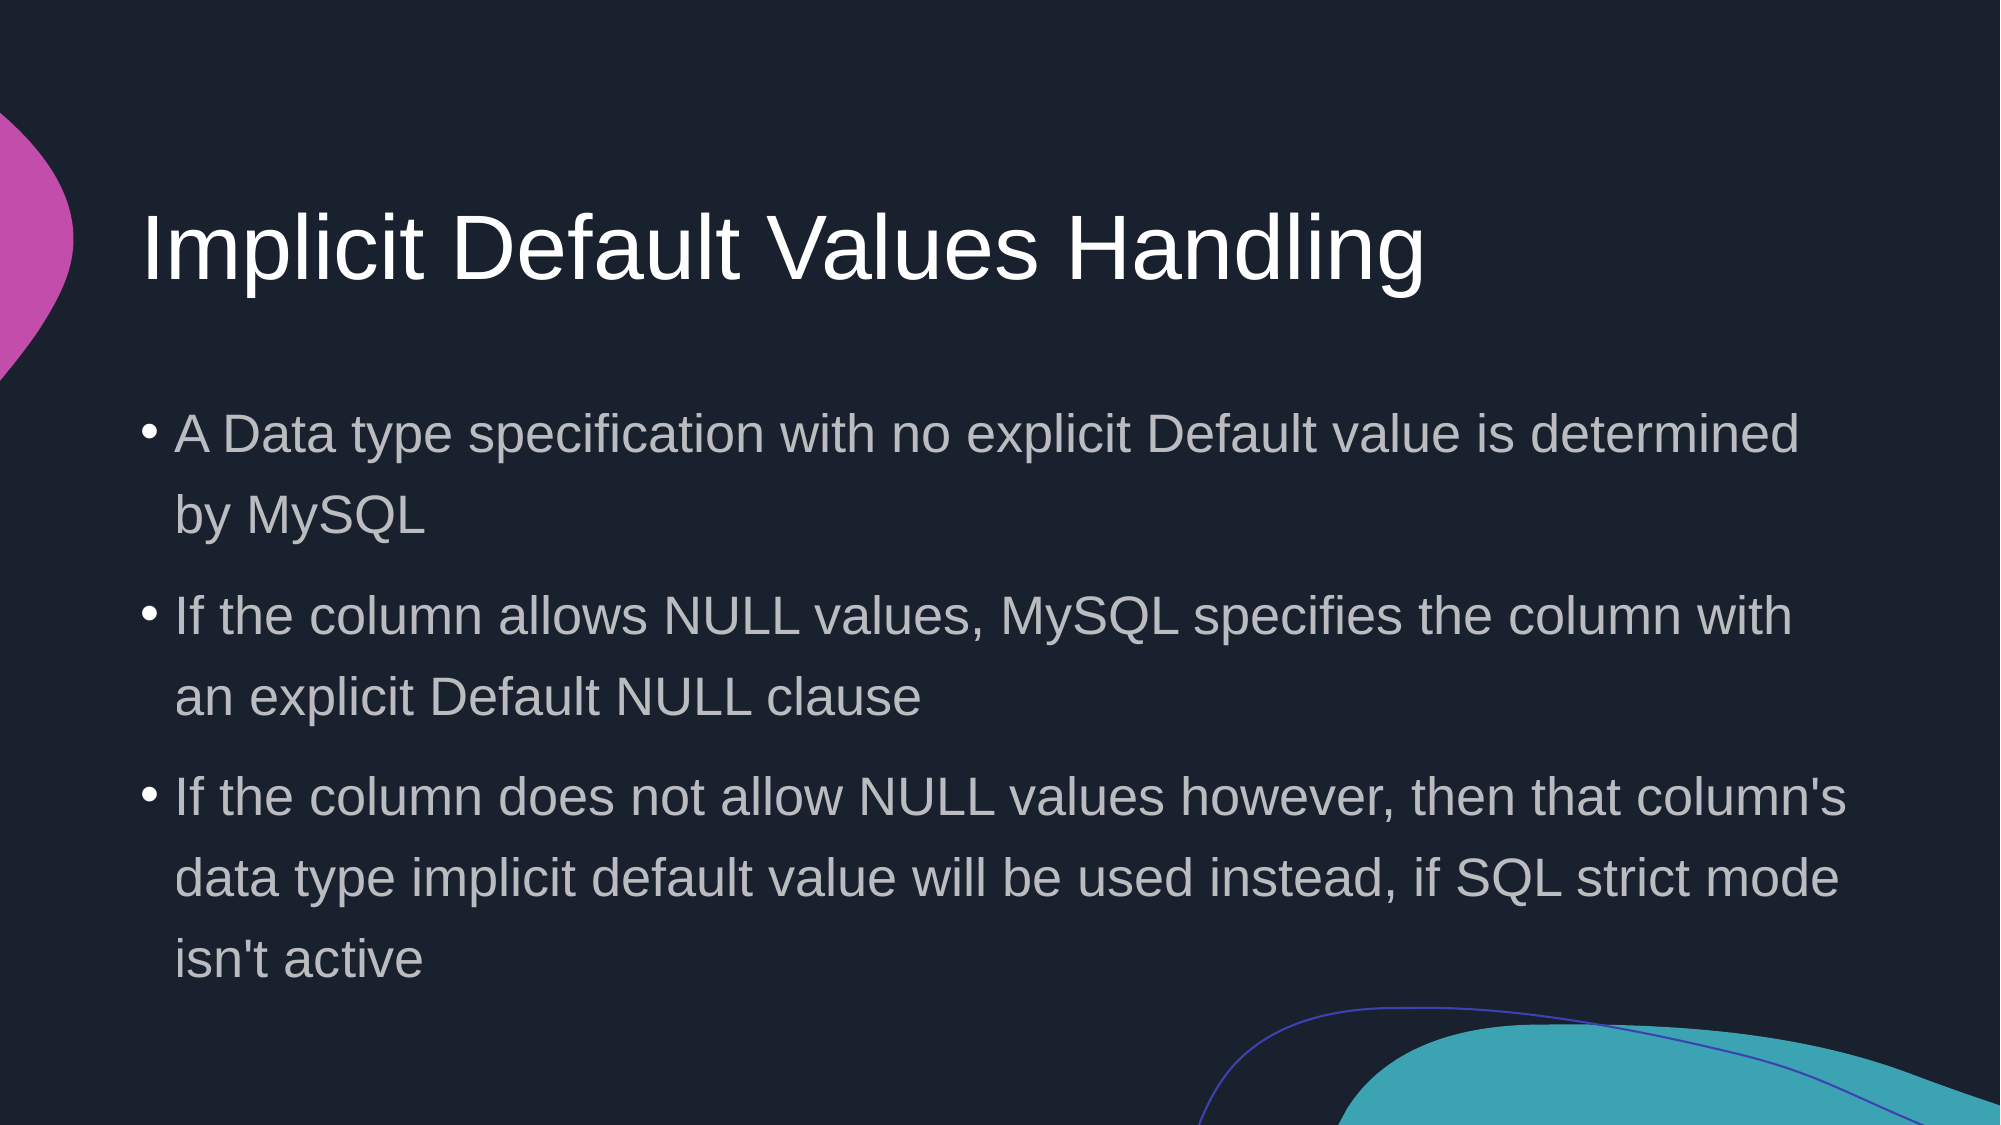

# Implicit Default Values Handling
A Data type specification with no explicit Default value is determined by MySQL
If the column allows NULL values, MySQL specifies the column with an explicit Default NULL clause
If the column does not allow NULL values however, then that column's data type implicit default value will be used instead, if SQL strict mode isn't active